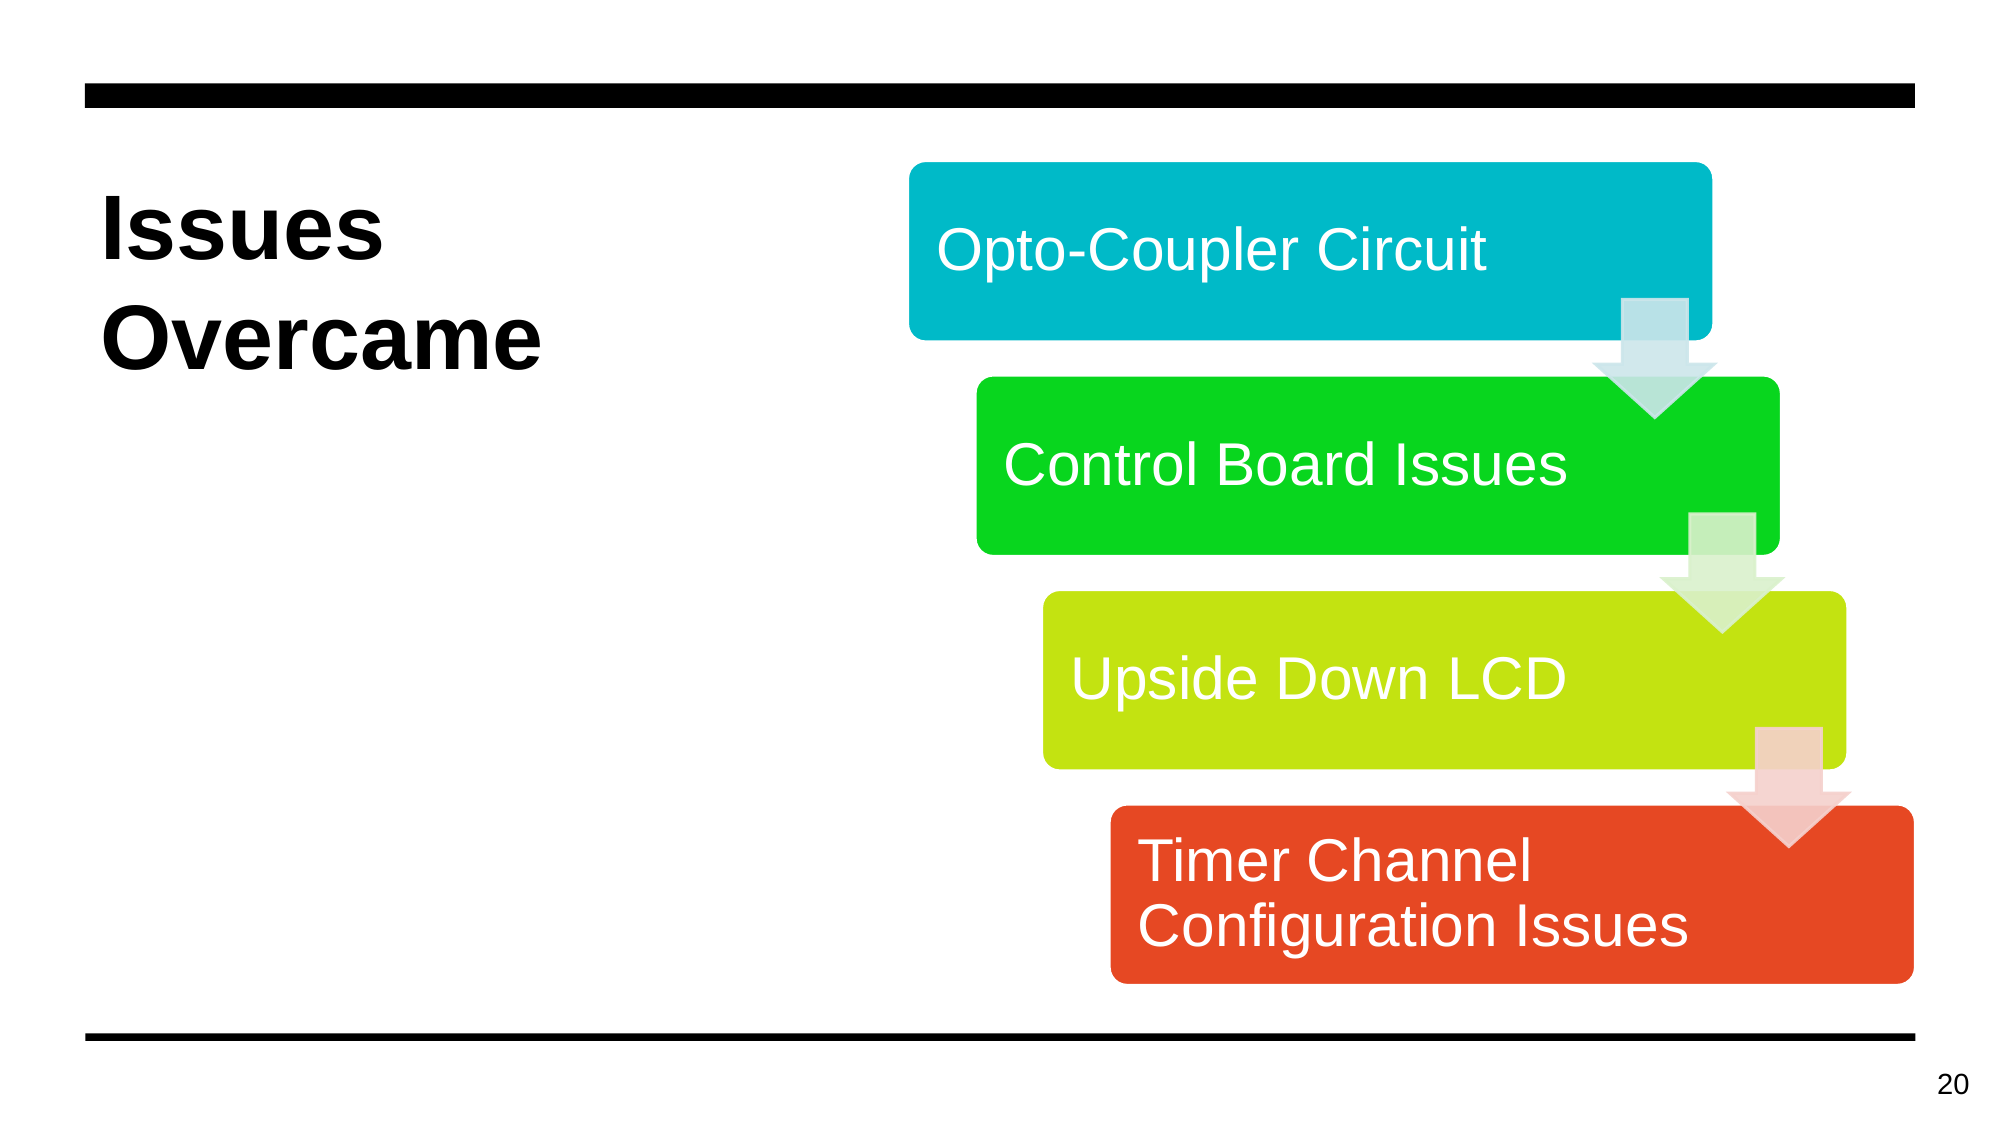

# Issues Overcame
Opto-Coupler Circuit
Control Board Issues
Upside Down LCD
Timer Channel Configuration Issues

20